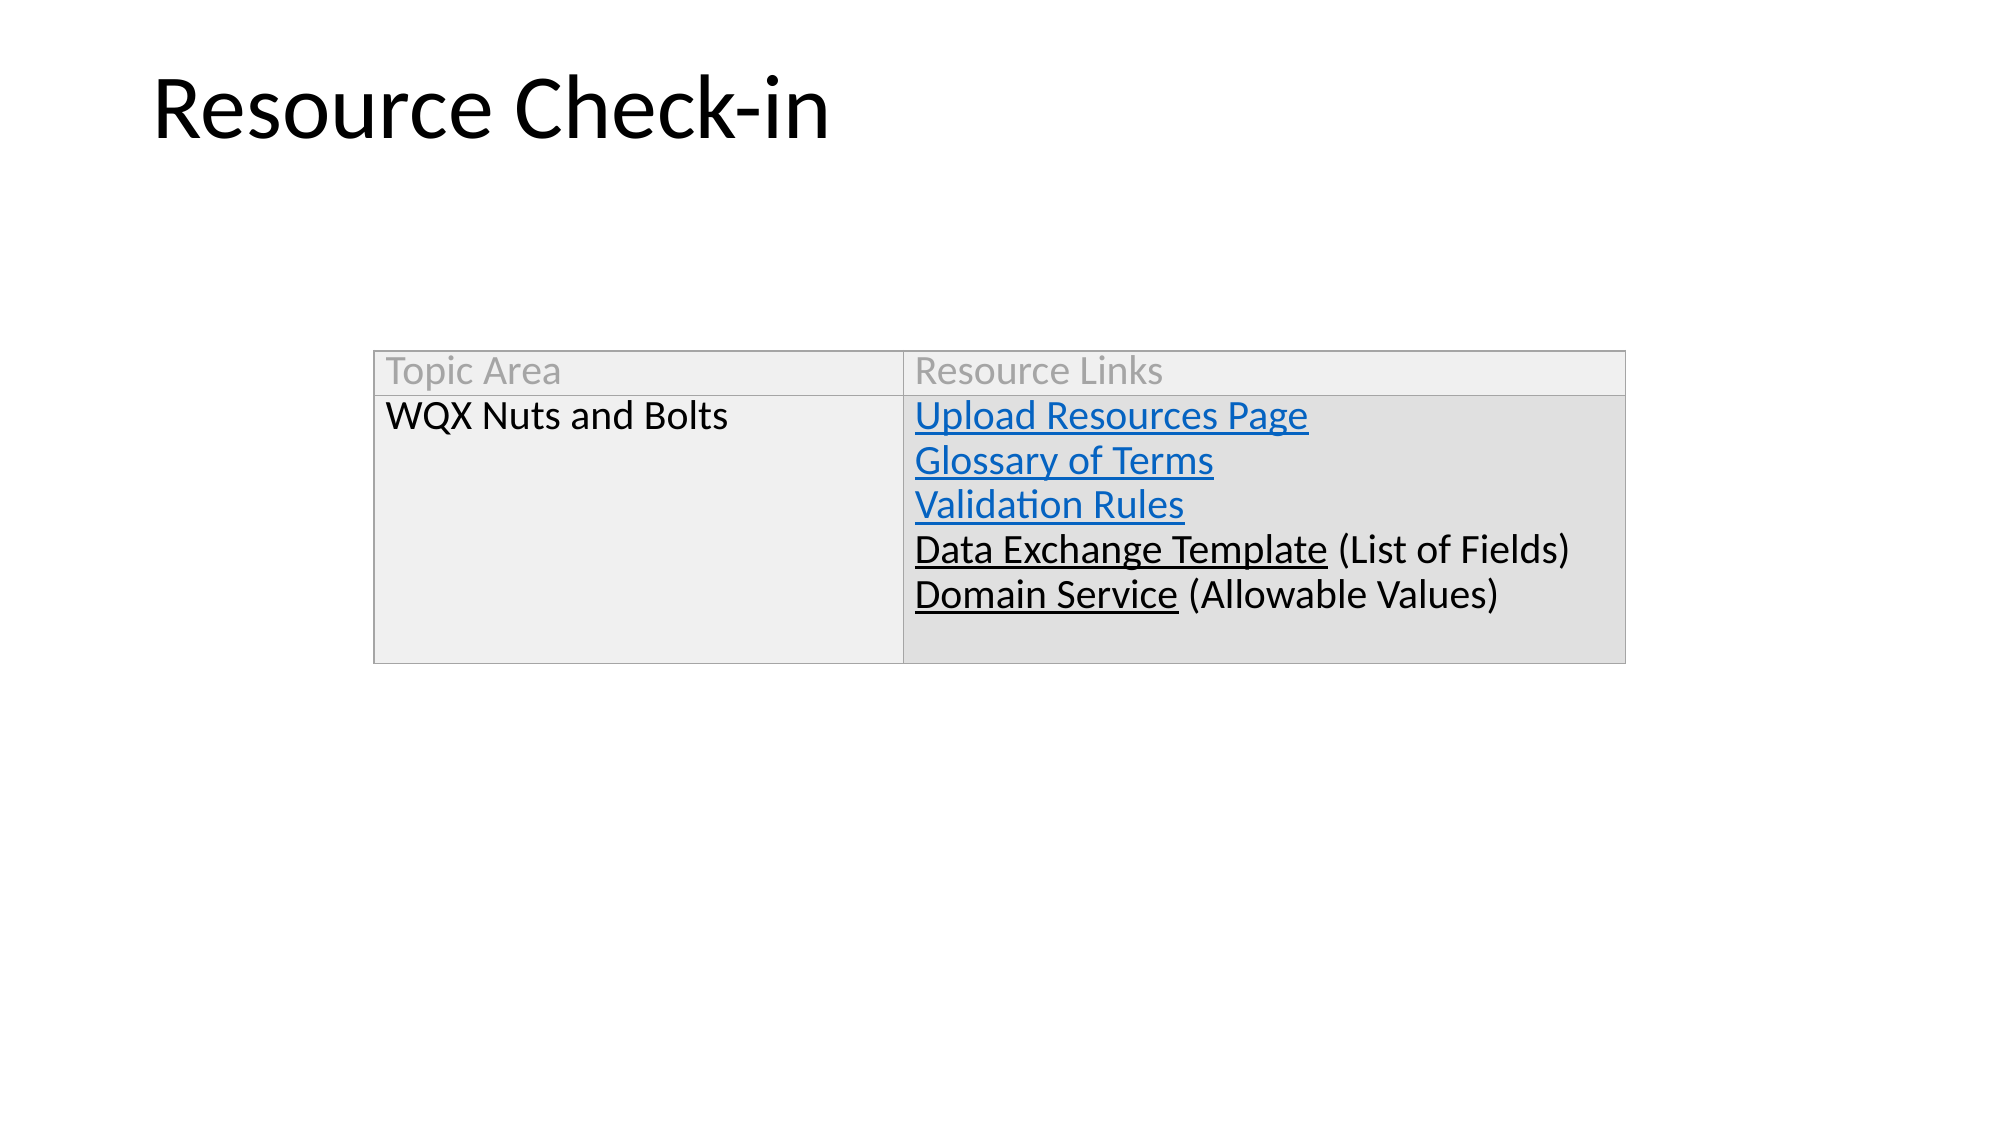

# Resource Check-in
| Topic Area | Resource Links |
| --- | --- |
| WQX Nuts and Bolts | Upload Resources Page Glossary of Terms Validation Rules Data Exchange Template (List of Fields) Domain Service (Allowable Values) |